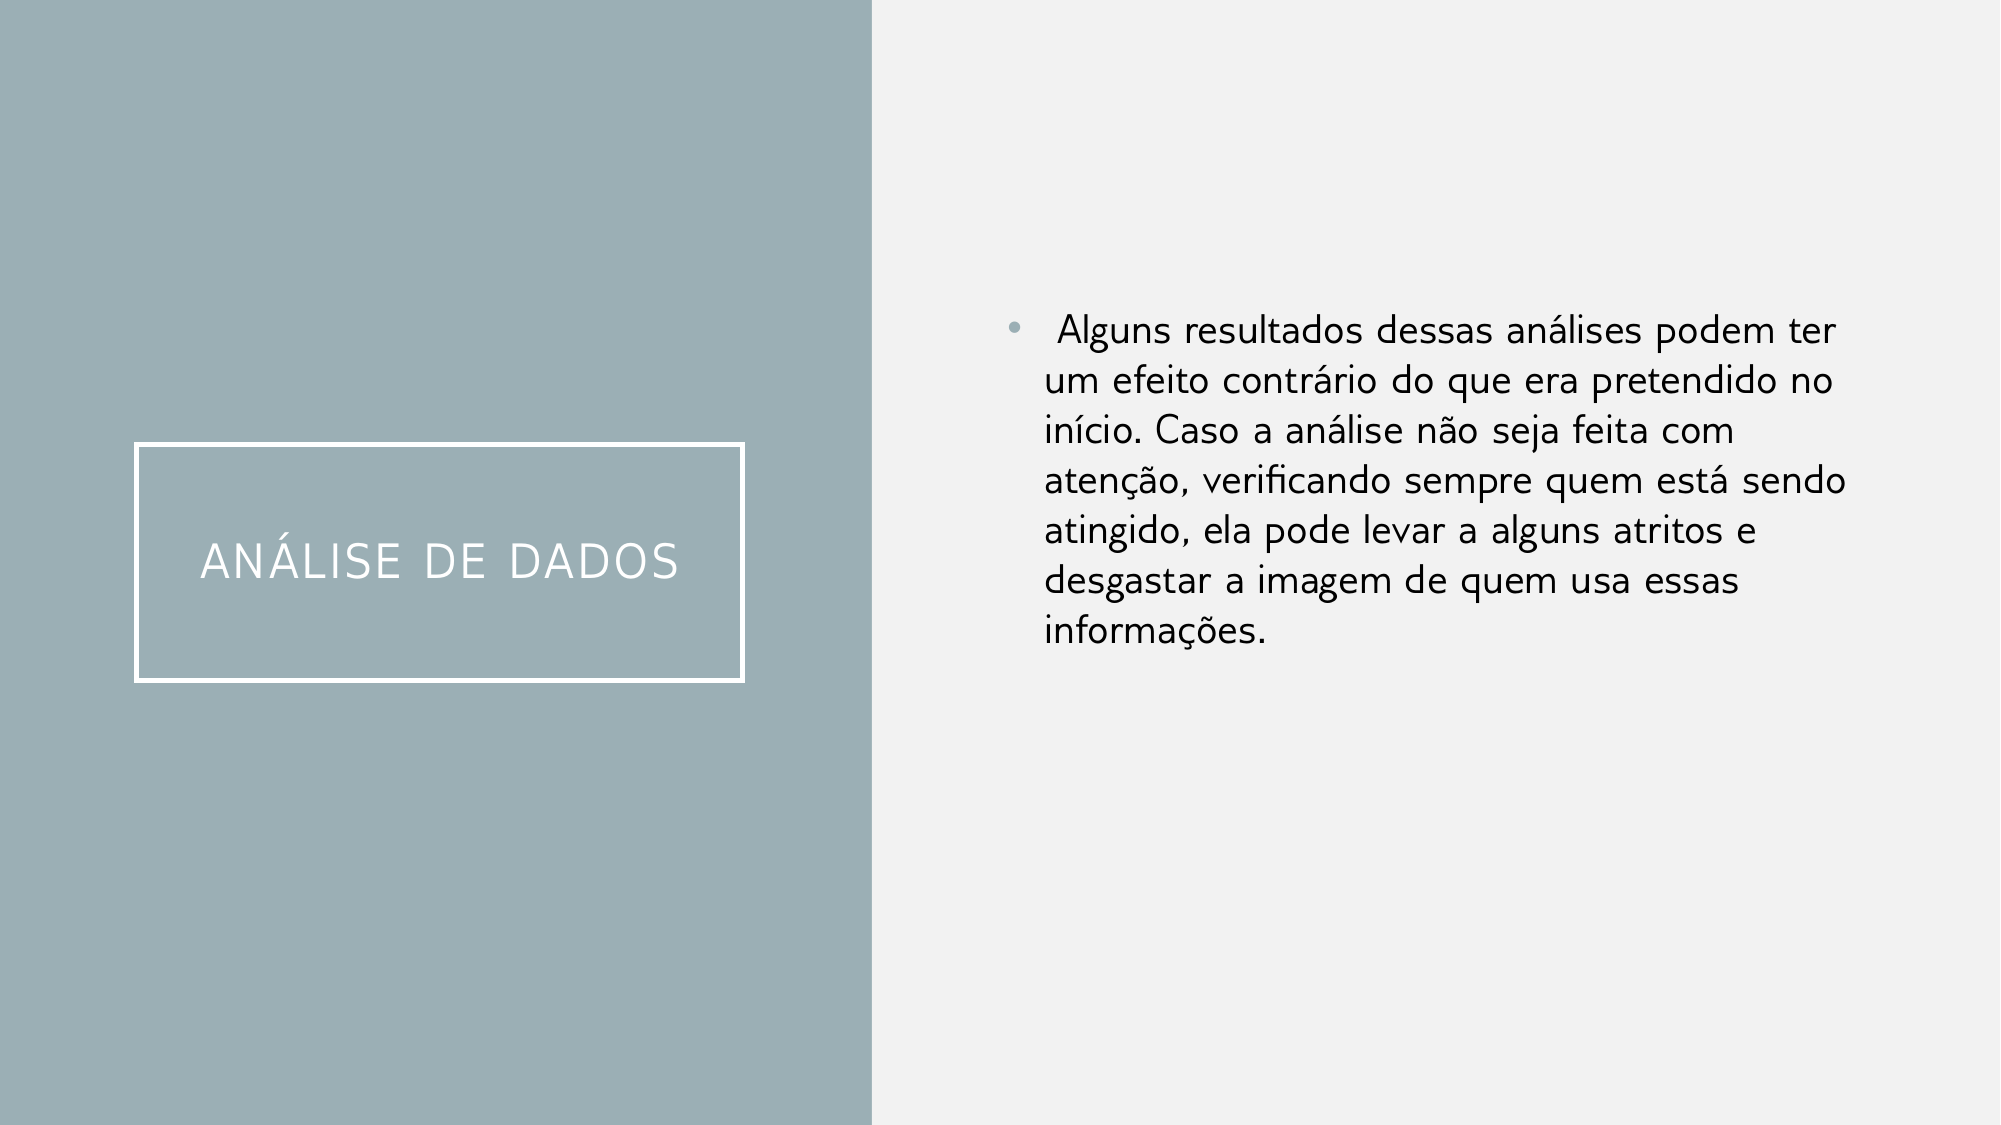

Alguns resultados dessas análises podem ter um efeito contrário do que era pretendido no início. Caso a análise não seja feita com atenção, verificando sempre quem está sendo atingido, ela pode levar a alguns atritos e desgastar a imagem de quem usa essas informações.

# Análise de Dados